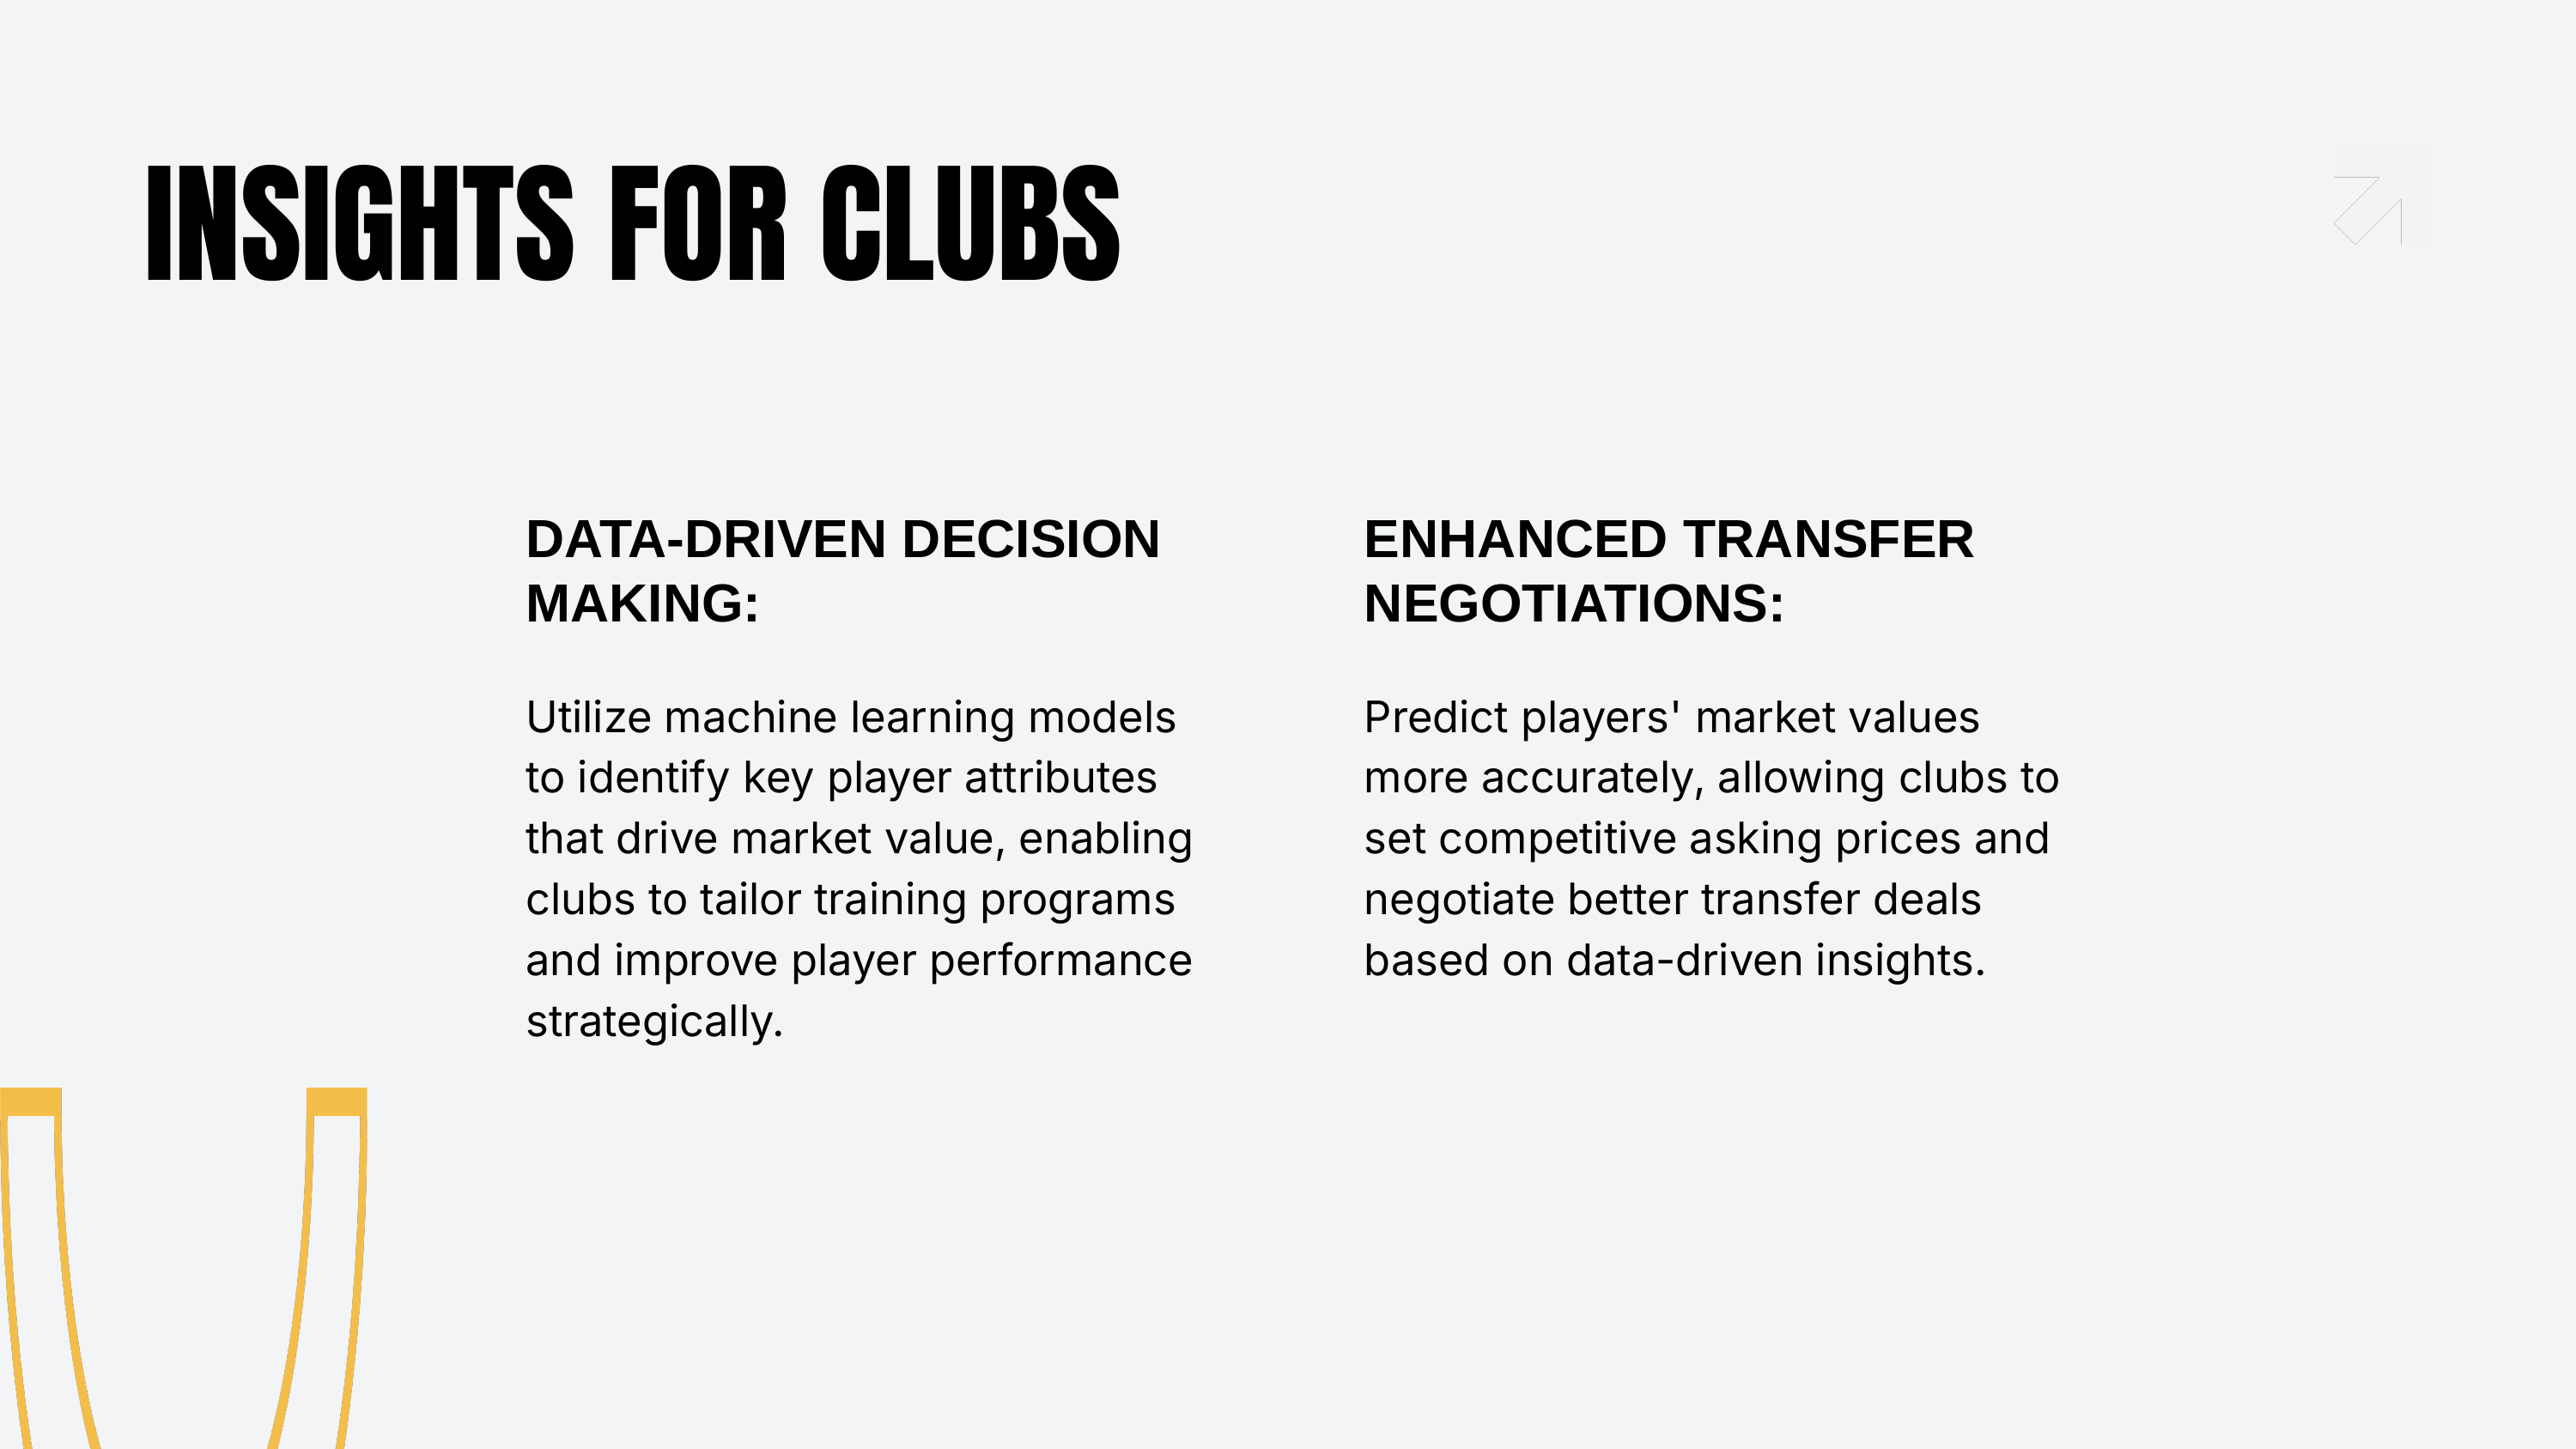

INSIGHTS FOR CLUBS

DATA-DRIVEN DECISION MAKING:
ENHANCED TRANSFER NEGOTIATIONS:
Utilize machine learning models to identify key player attributes that drive market value, enabling clubs to tailor training programs and improve player performance strategically.
Predict players' market values more accurately, allowing clubs to set competitive asking prices and negotiate better transfer deals based on data-driven insights.